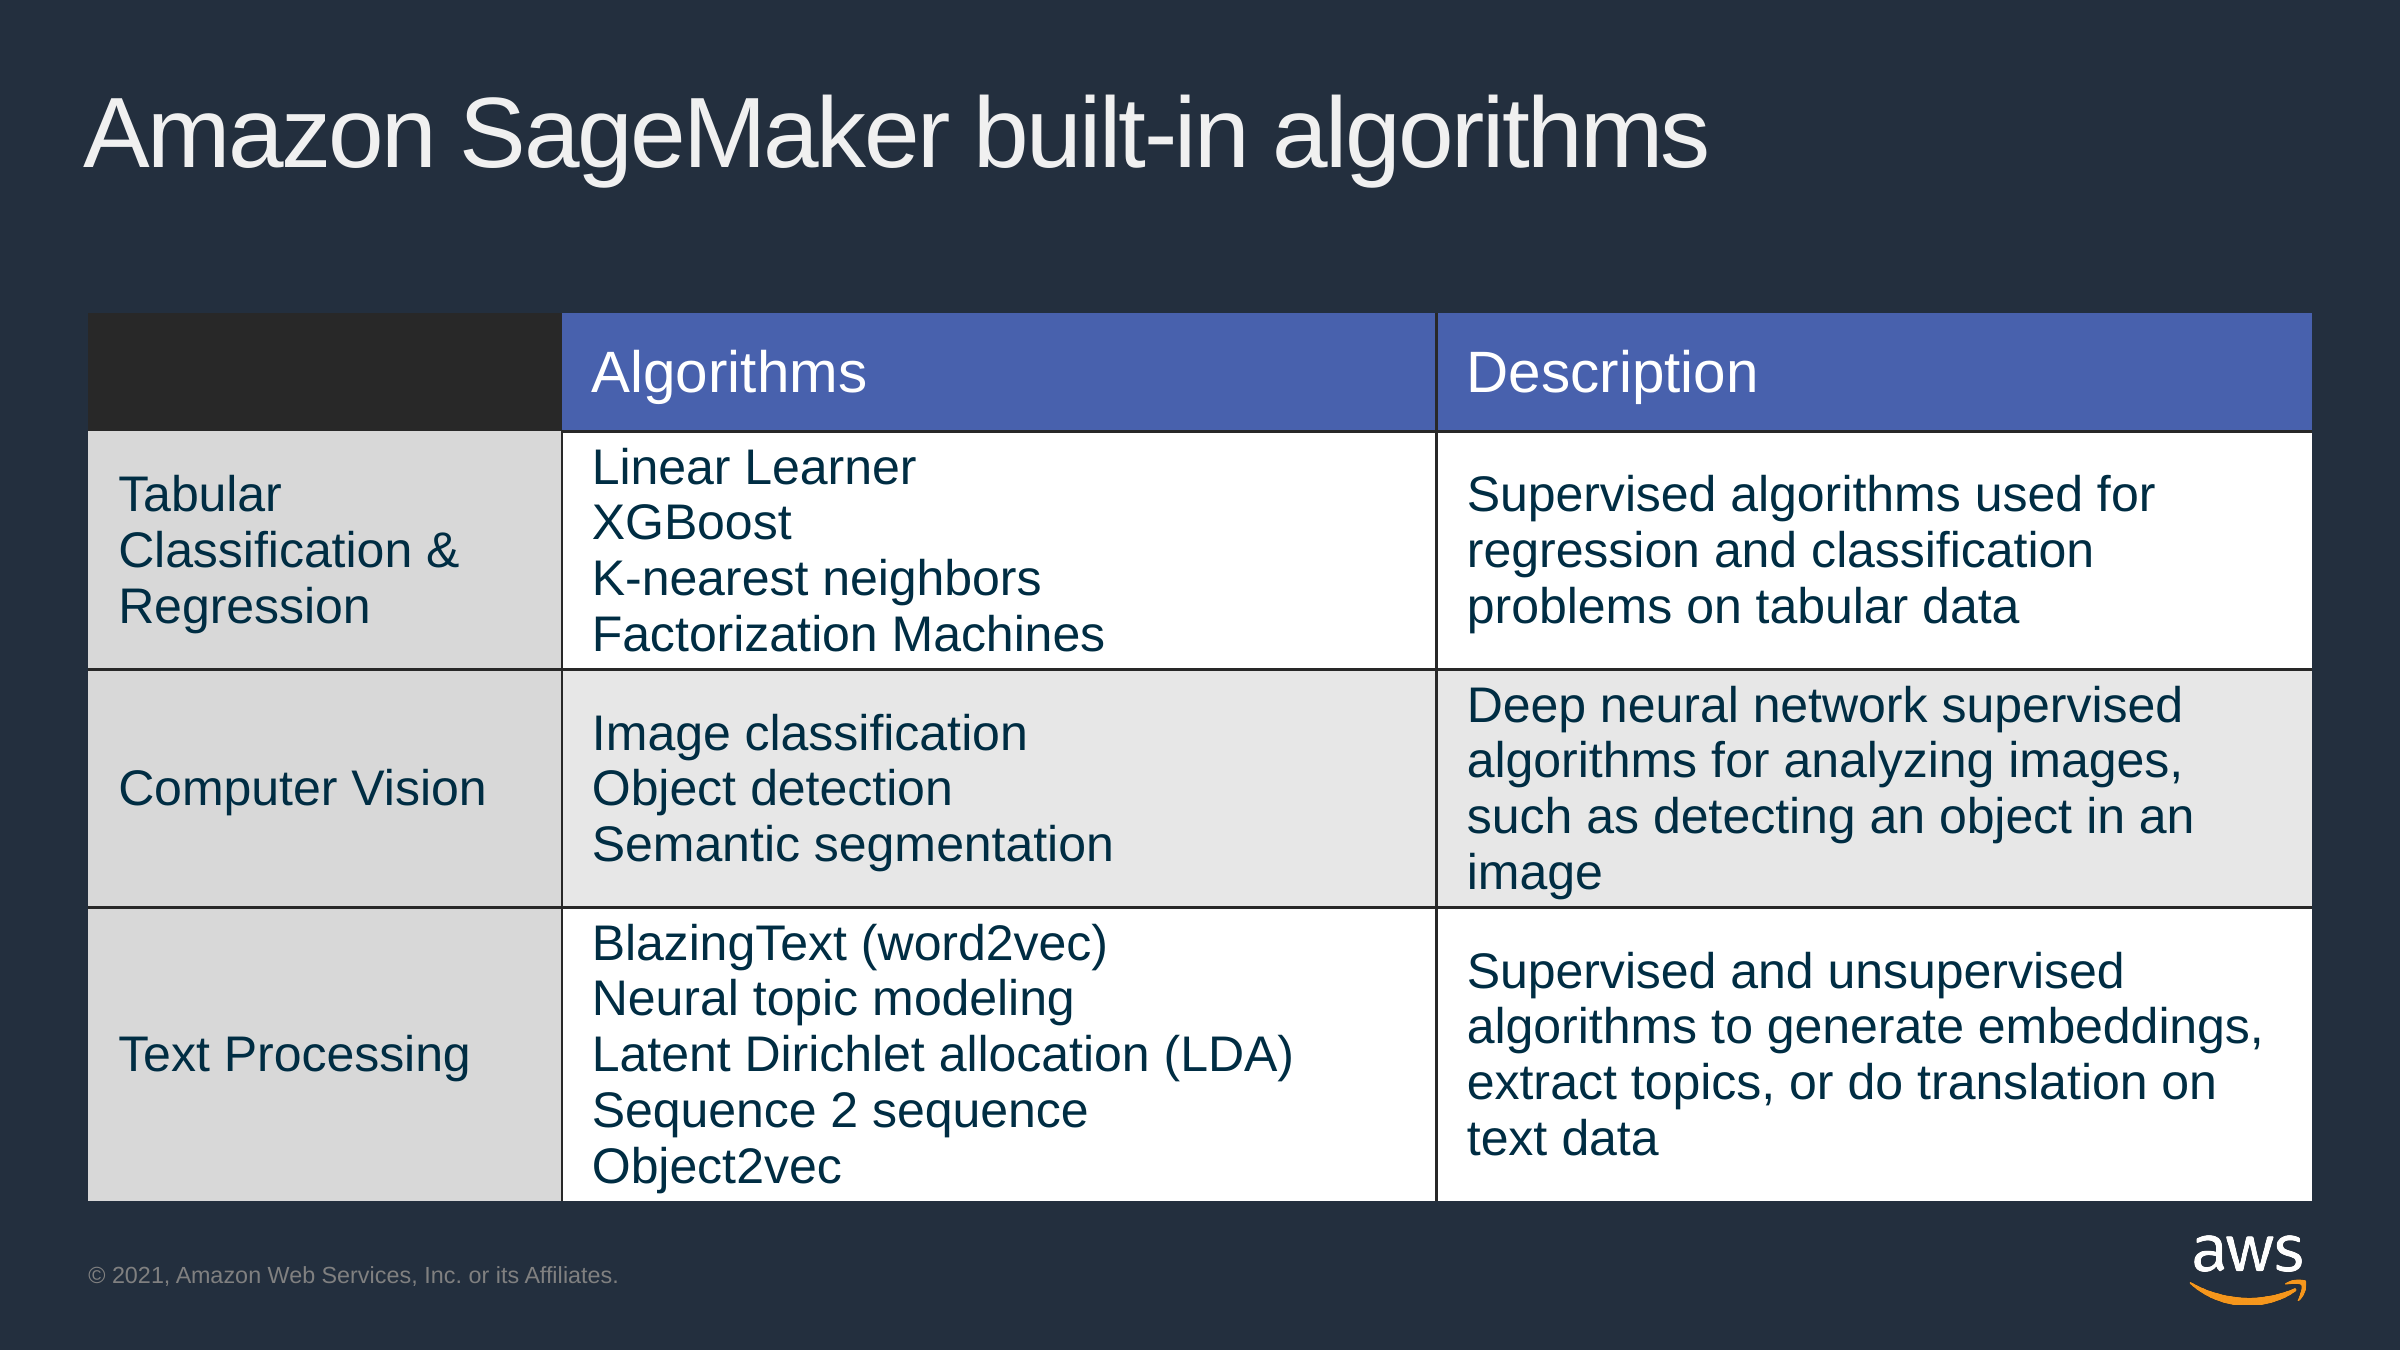

Amazon SageMaker built-in algorithms
|  | Algorithms | Description |
| --- | --- | --- |
| Tabular Classification & Regression | Linear Learner XGBoost K-nearest neighbors Factorization Machines | Supervised algorithms used for regression and classification problems on tabular data |
| Computer Vision | Image classification Object detection Semantic segmentation | Deep neural network supervised algorithms for analyzing images, such as detecting an object in an image |
| Text Processing | BlazingText (word2vec) Neural topic modeling Latent Dirichlet allocation (LDA) Sequence 2 sequence Object2vec | Supervised and unsupervised algorithms to generate embeddings, extract topics, or do translation on text data |